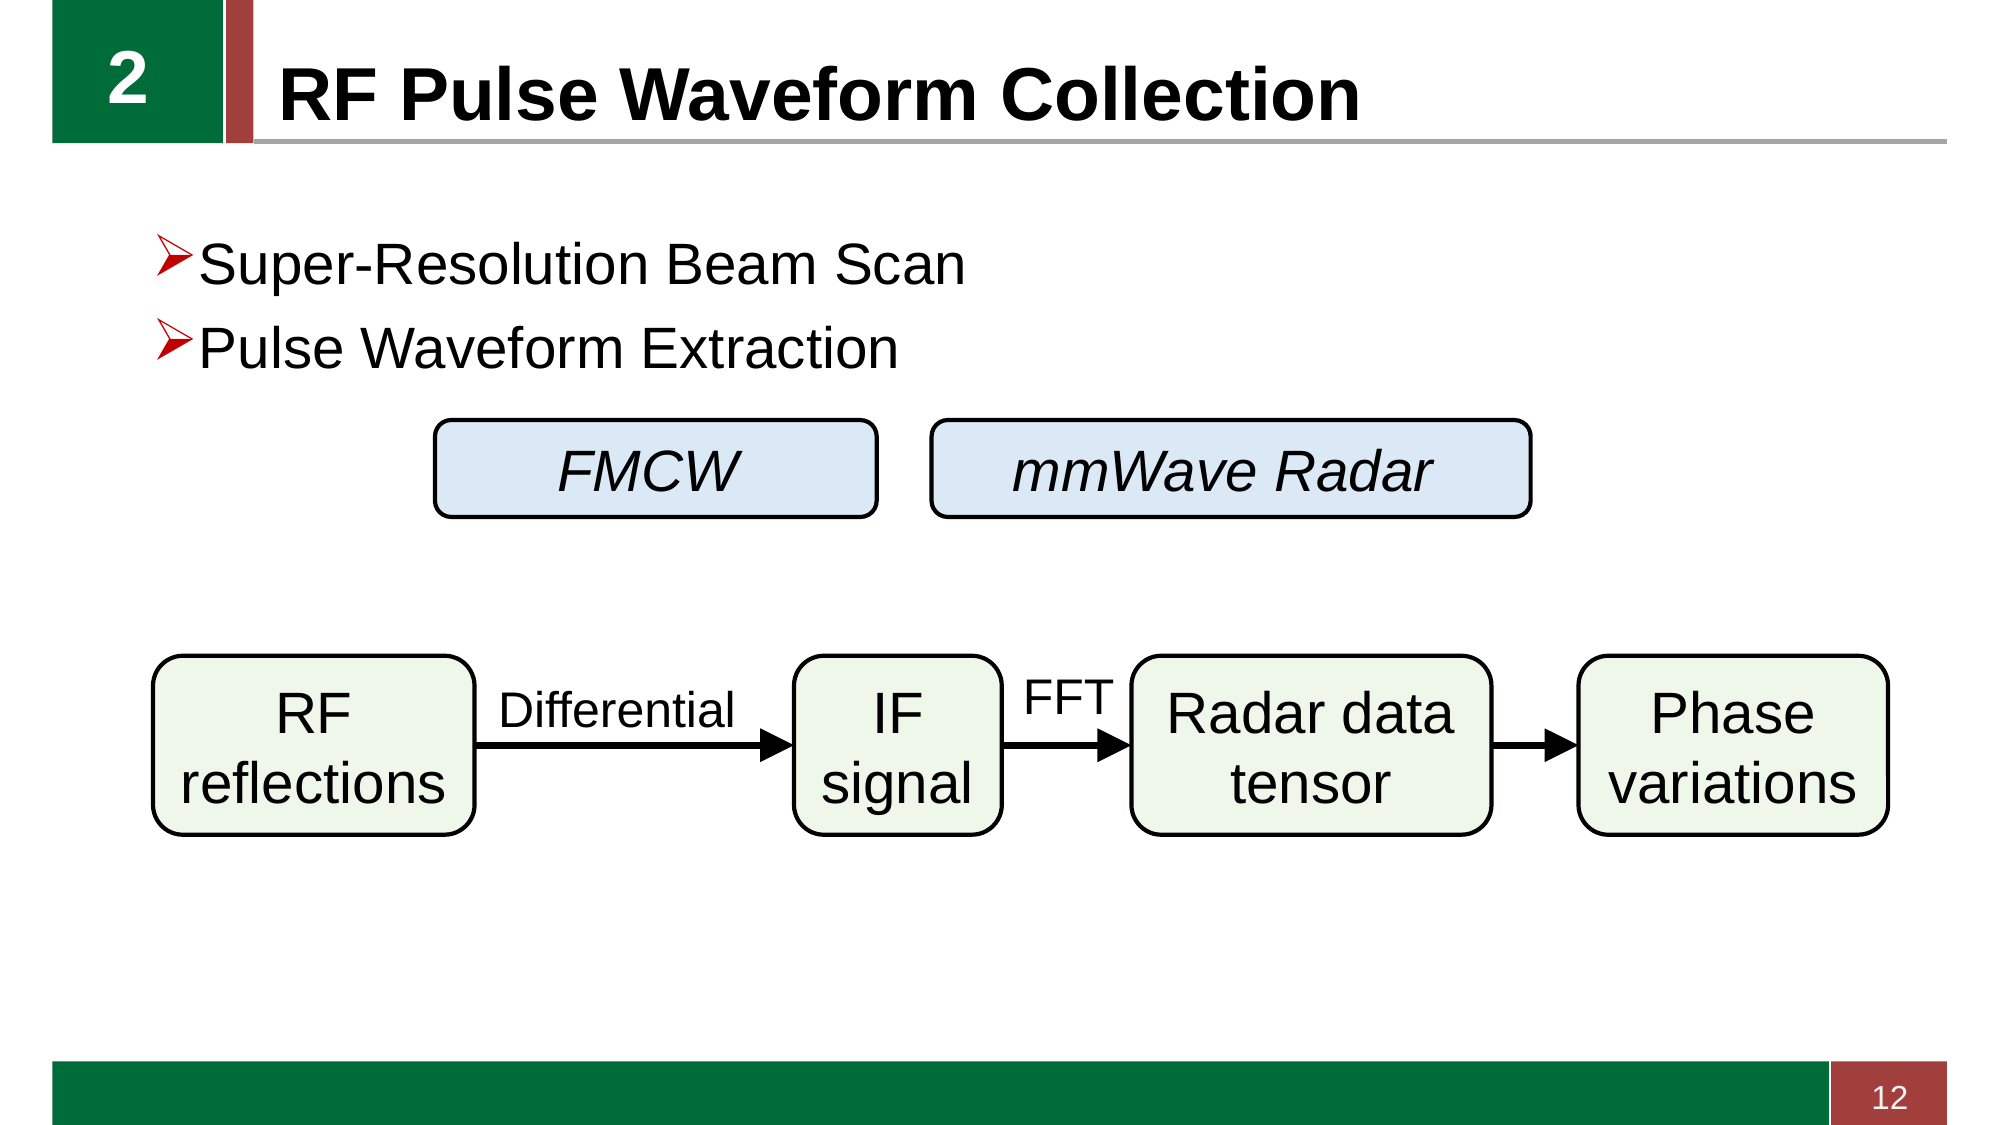

2
# RF Pulse Waveform Collection
Super-Resolution Beam Scan
Pulse Waveform Extraction
mmWave Radar
FMCW
RF reflections
IF signal
Radar data tensor
Phase variations
FFT
Differential